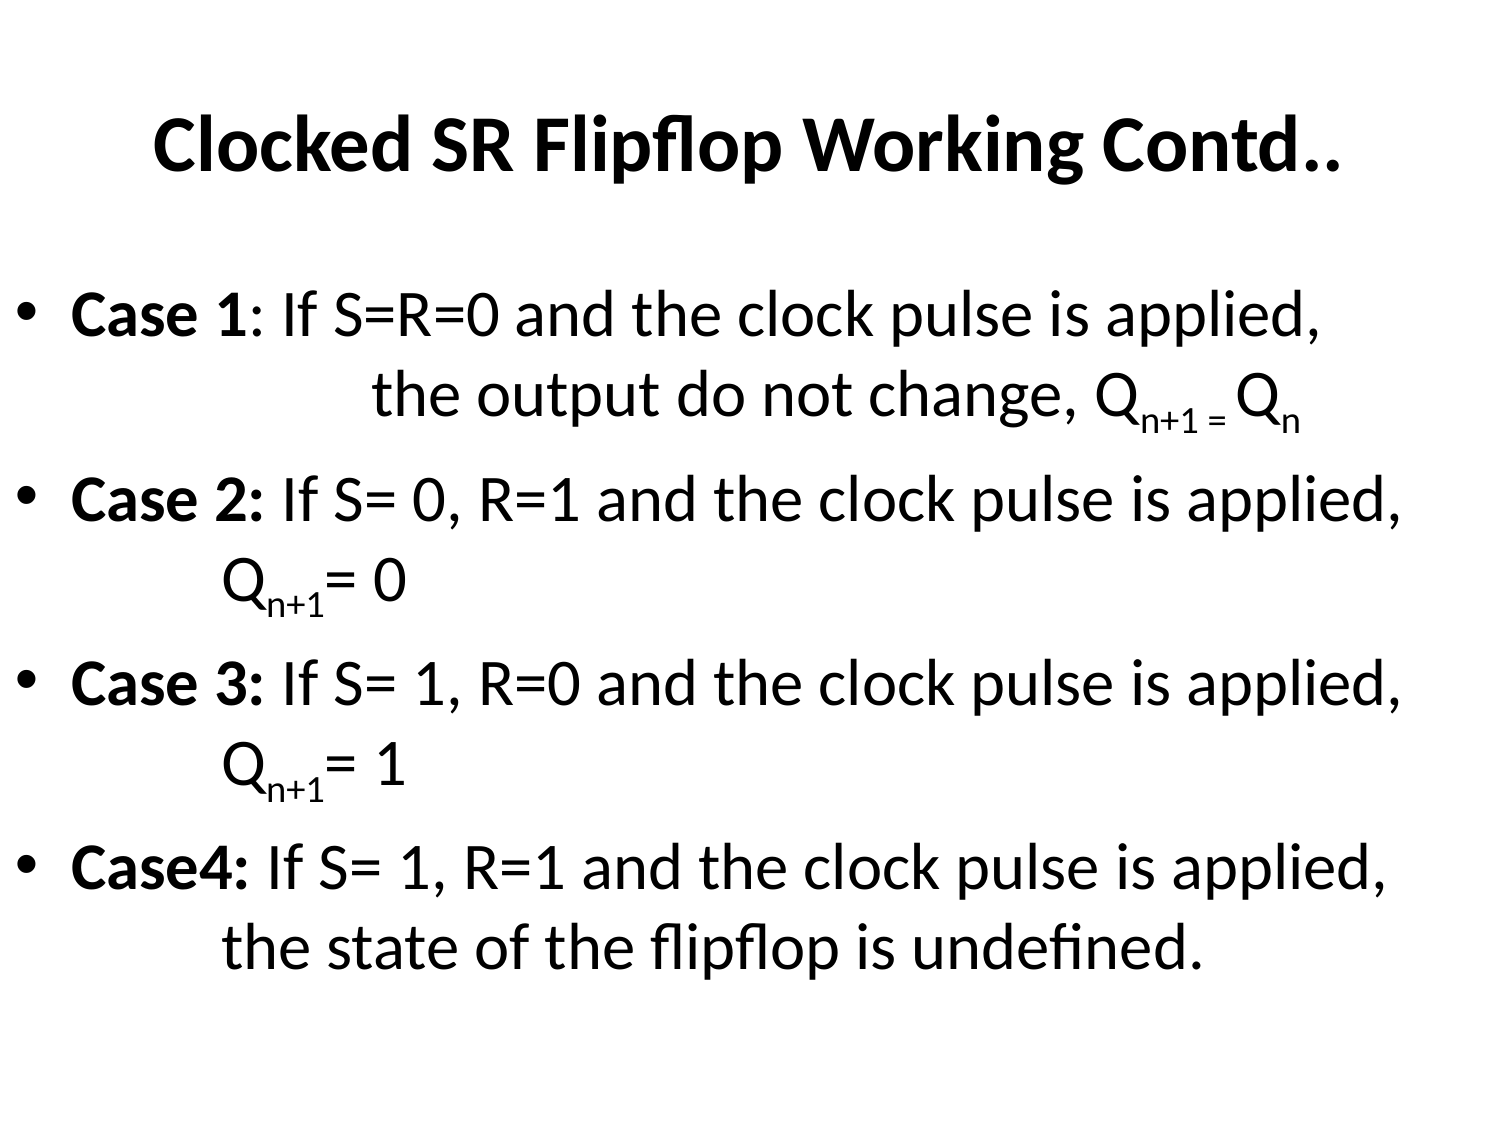

# Clocked SR Flipflop Working Contd..
Case 1: If S=R=0 and the clock pulse is applied,                 	the output do not change, Qn+1 = Qn
Case 2: If S= 0, R=1 and the clock pulse is applied, 	Qn+1= 0
Case 3: If S= 1, R=0 and the clock pulse is applied, 	Qn+1= 1
Case4: If S= 1, R=1 and the clock pulse is applied,  	the state of the flipflop is undefined.